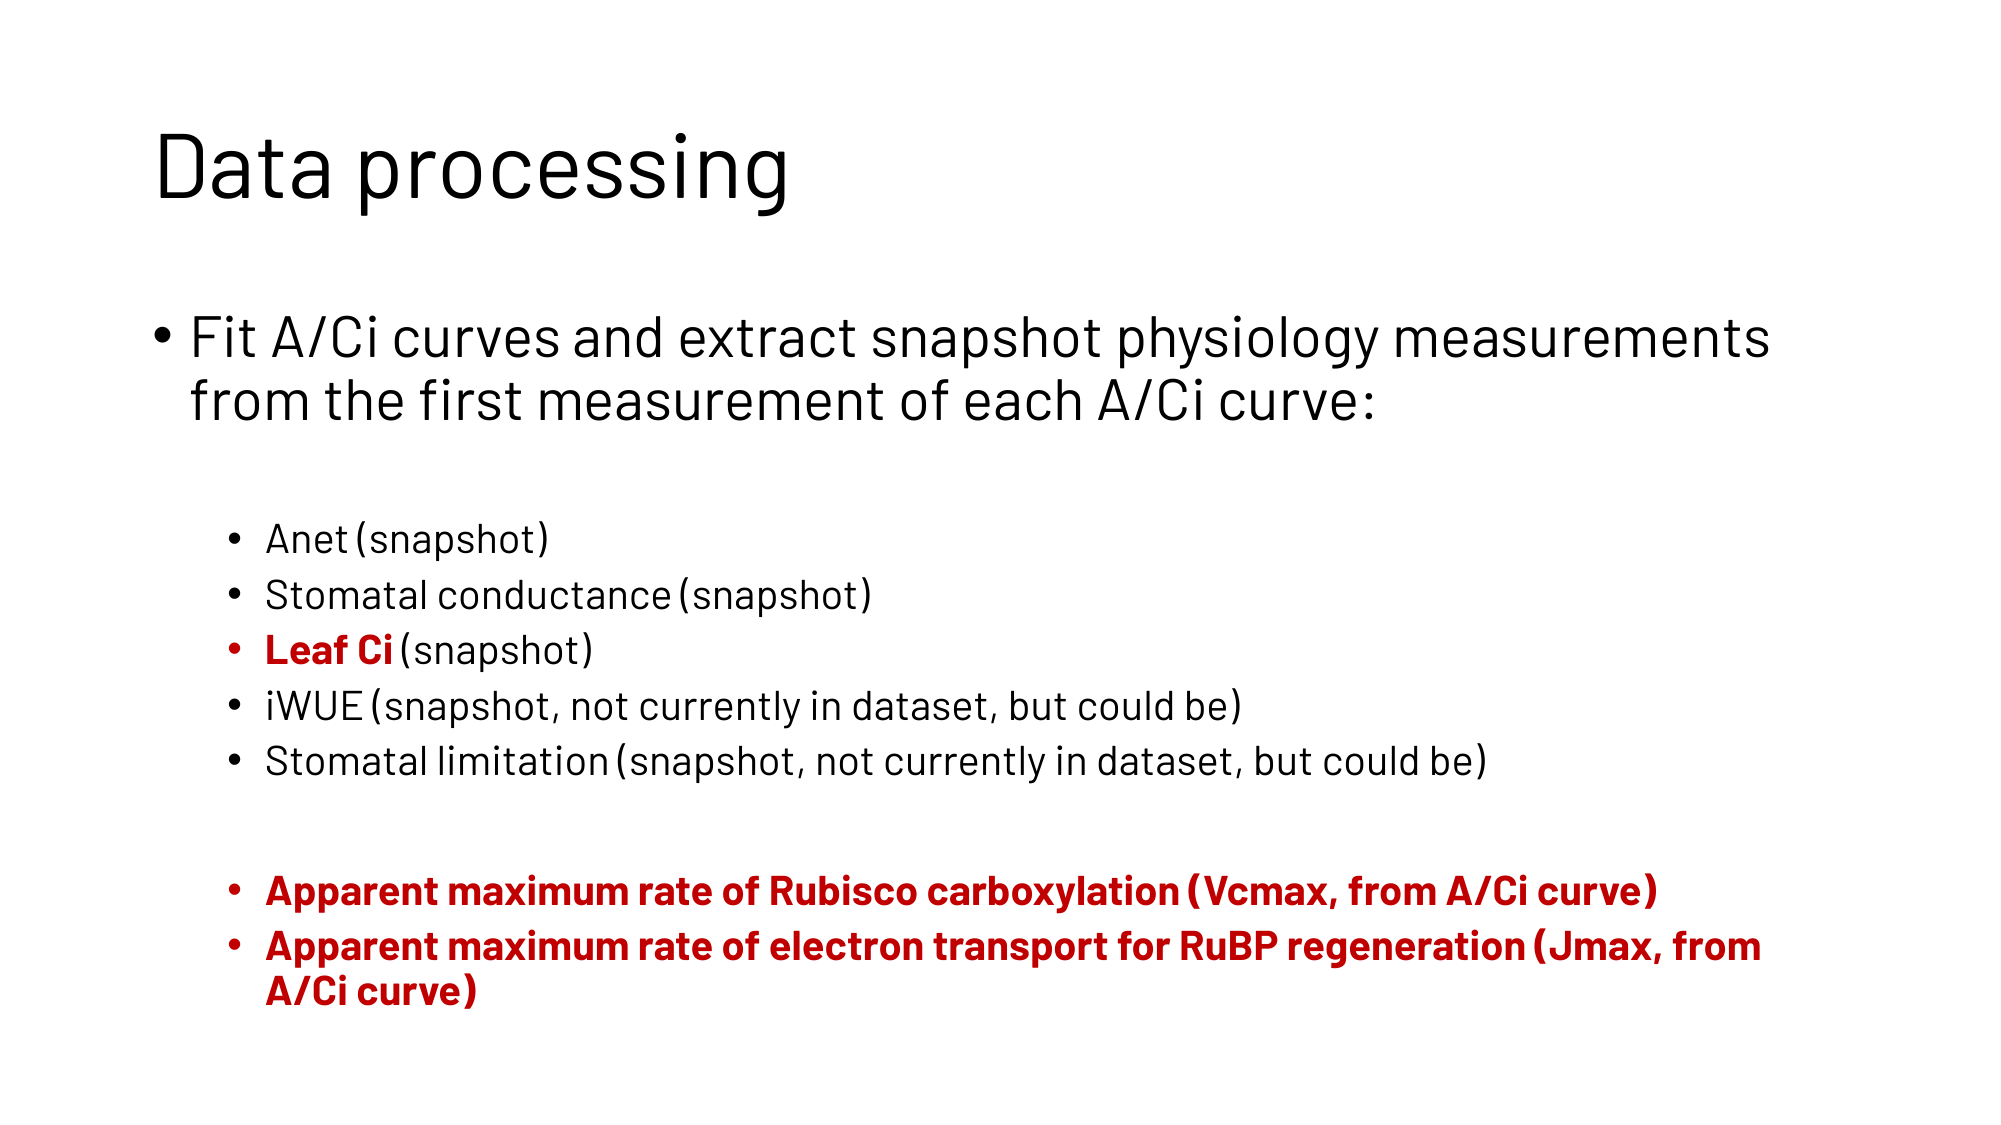

# Data processing
Fit A/Ci curves and extract snapshot physiology measurements from the first measurement of each A/Ci curve:

Anet (snapshot)
Stomatal conductance (snapshot)
Leaf Ci (snapshot)
iWUE (snapshot, not currently in dataset, but could be)
Stomatal limitation (snapshot, not currently in dataset, but could be)

Apparent maximum rate of Rubisco carboxylation (Vcmax, from A/Ci curve)
Apparent maximum rate of electron transport for RuBP regeneration (Jmax, from A/Ci curve)